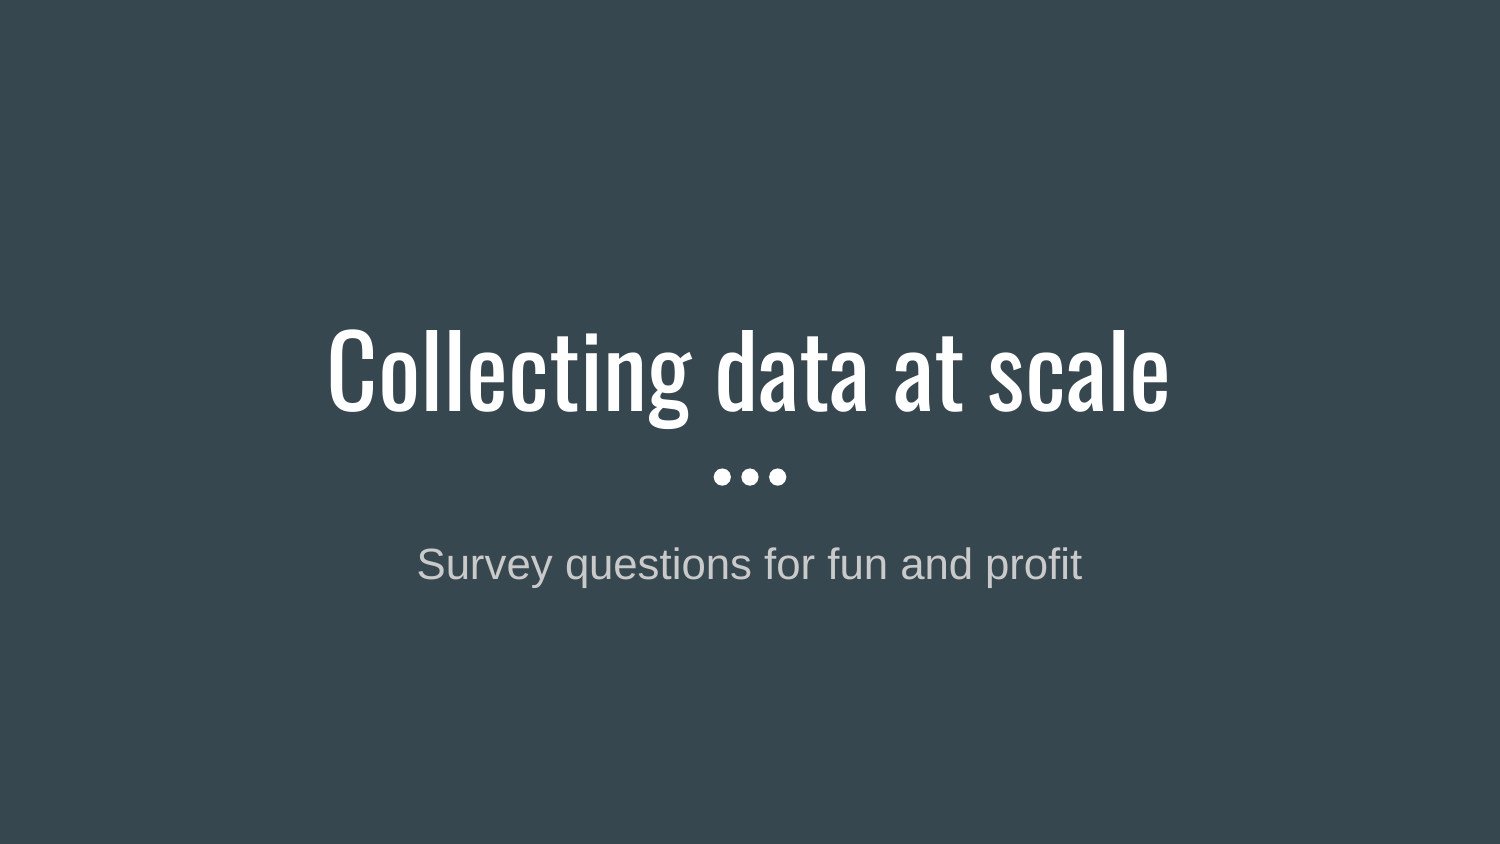

# Collecting data at scale
Survey questions for fun and profit